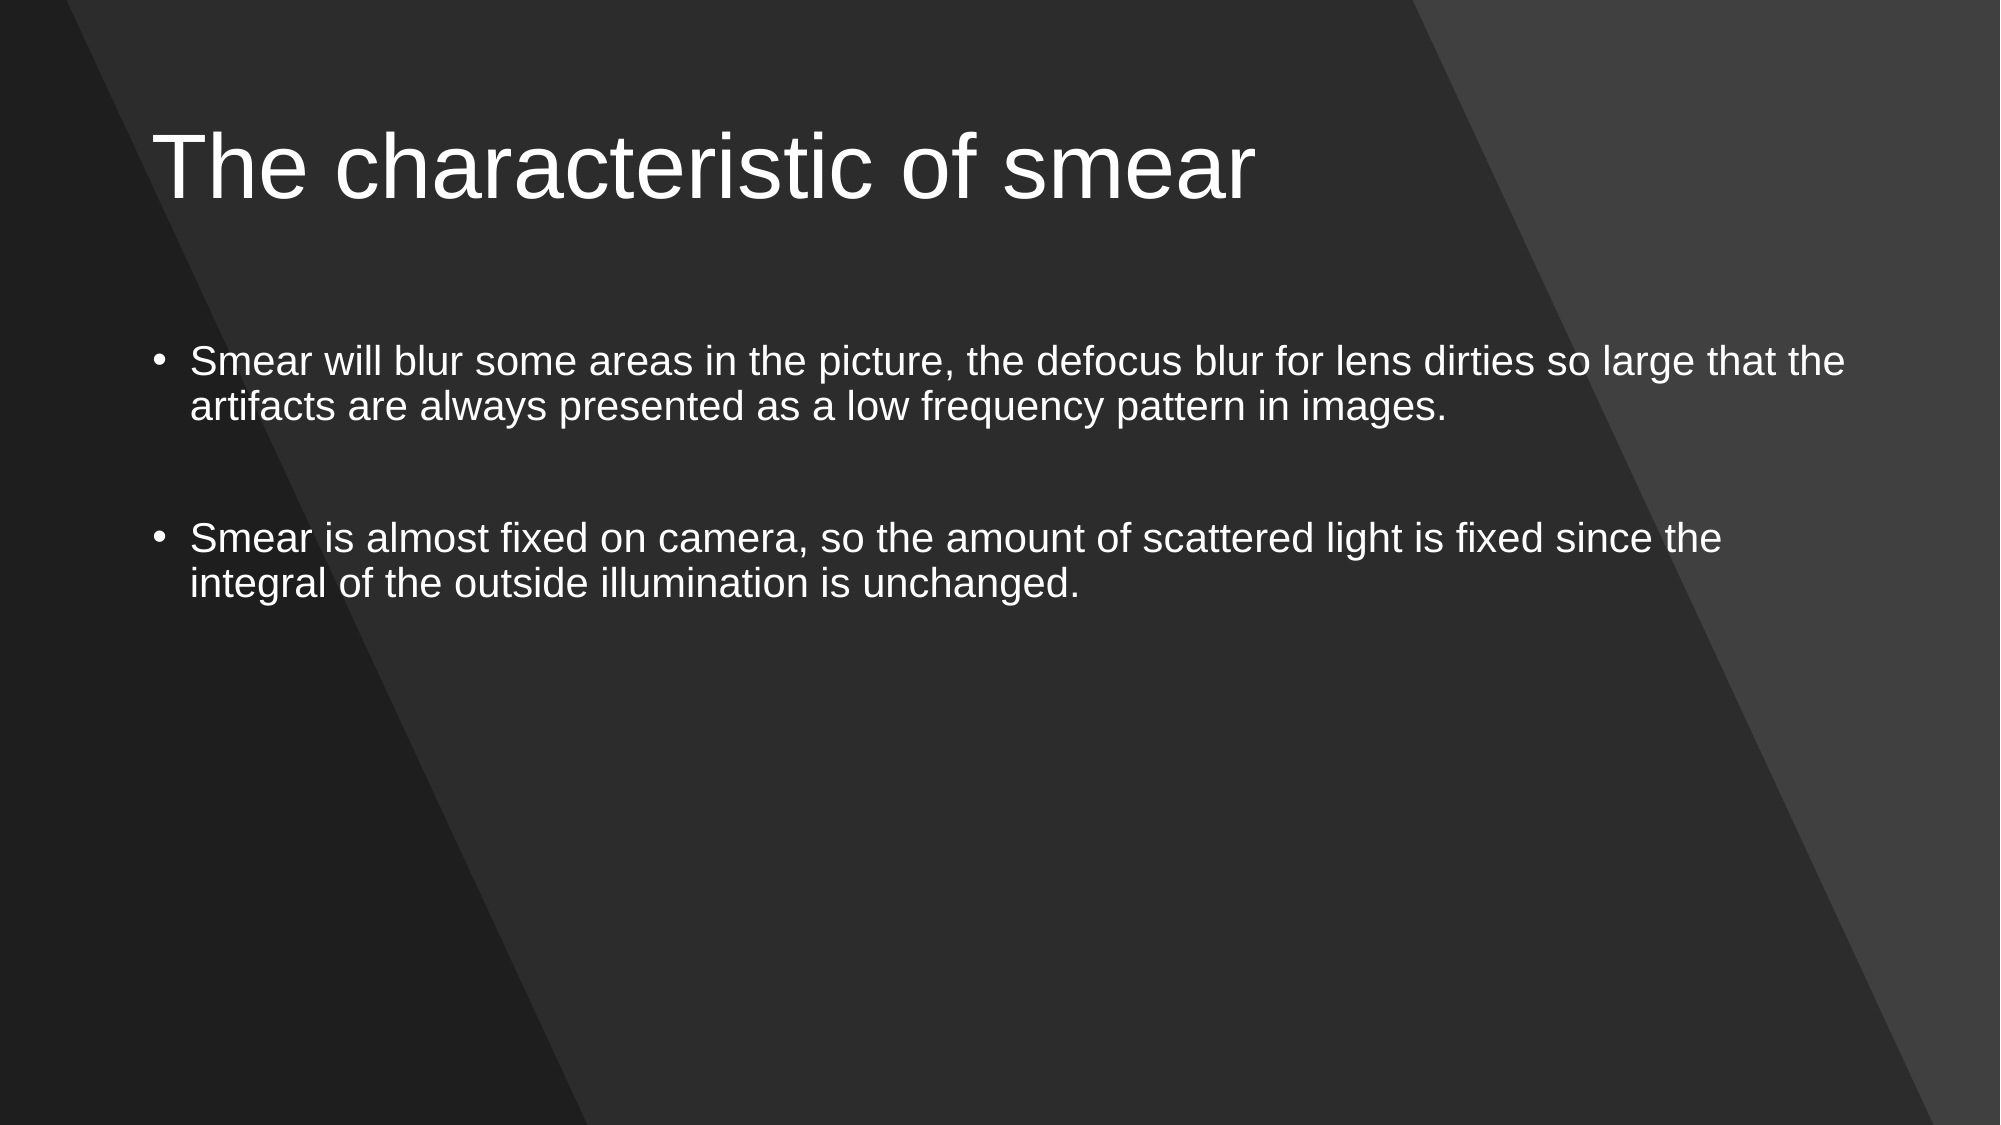

# The characteristic of smear
Smear will blur some areas in the picture, the defocus blur for lens dirties so large that the artifacts are always presented as a low frequency pattern in images.

Smear is almost fixed on camera, so the amount of scattered light is fixed since the integral of the outside illumination is unchanged.